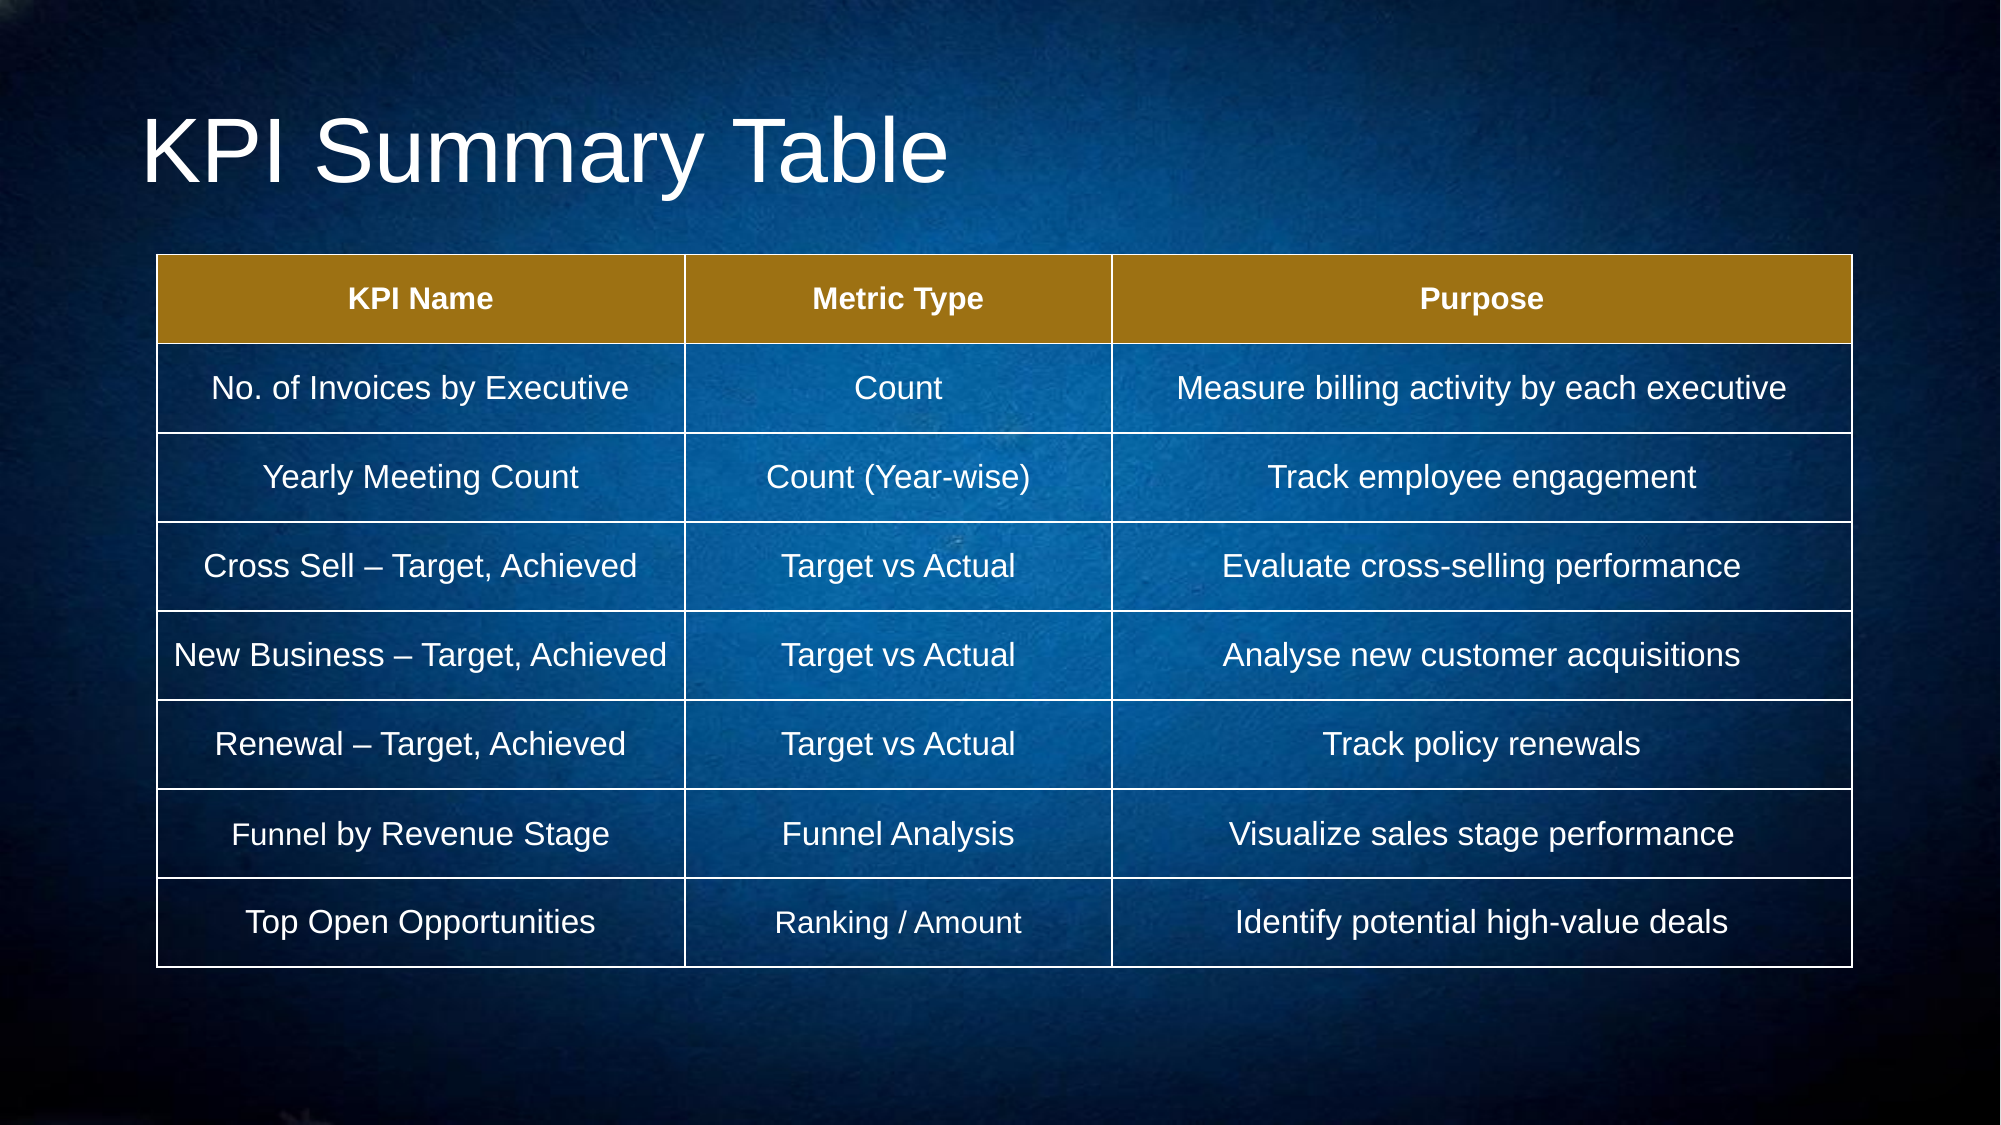

# KPI Summary Table

| KPI Name | Metric Type | Purpose |
| --- | --- | --- |
| No. of Invoices by Executive | Count | Measure billing activity by each executive |
| Yearly Meeting Count | Count (Year-wise) | Track employee engagement |
| Cross Sell – Target, Achieved | Target vs Actual | Evaluate cross-selling performance |
| New Business – Target, Achieved | Target vs Actual | Analyse new customer acquisitions |
| Renewal – Target, Achieved | Target vs Actual | Track policy renewals |
| Funnel by Revenue Stage | Funnel Analysis | Visualize sales stage performance |
| Top Open Opportunities | Ranking / Amount | Identify potential high-value deals |